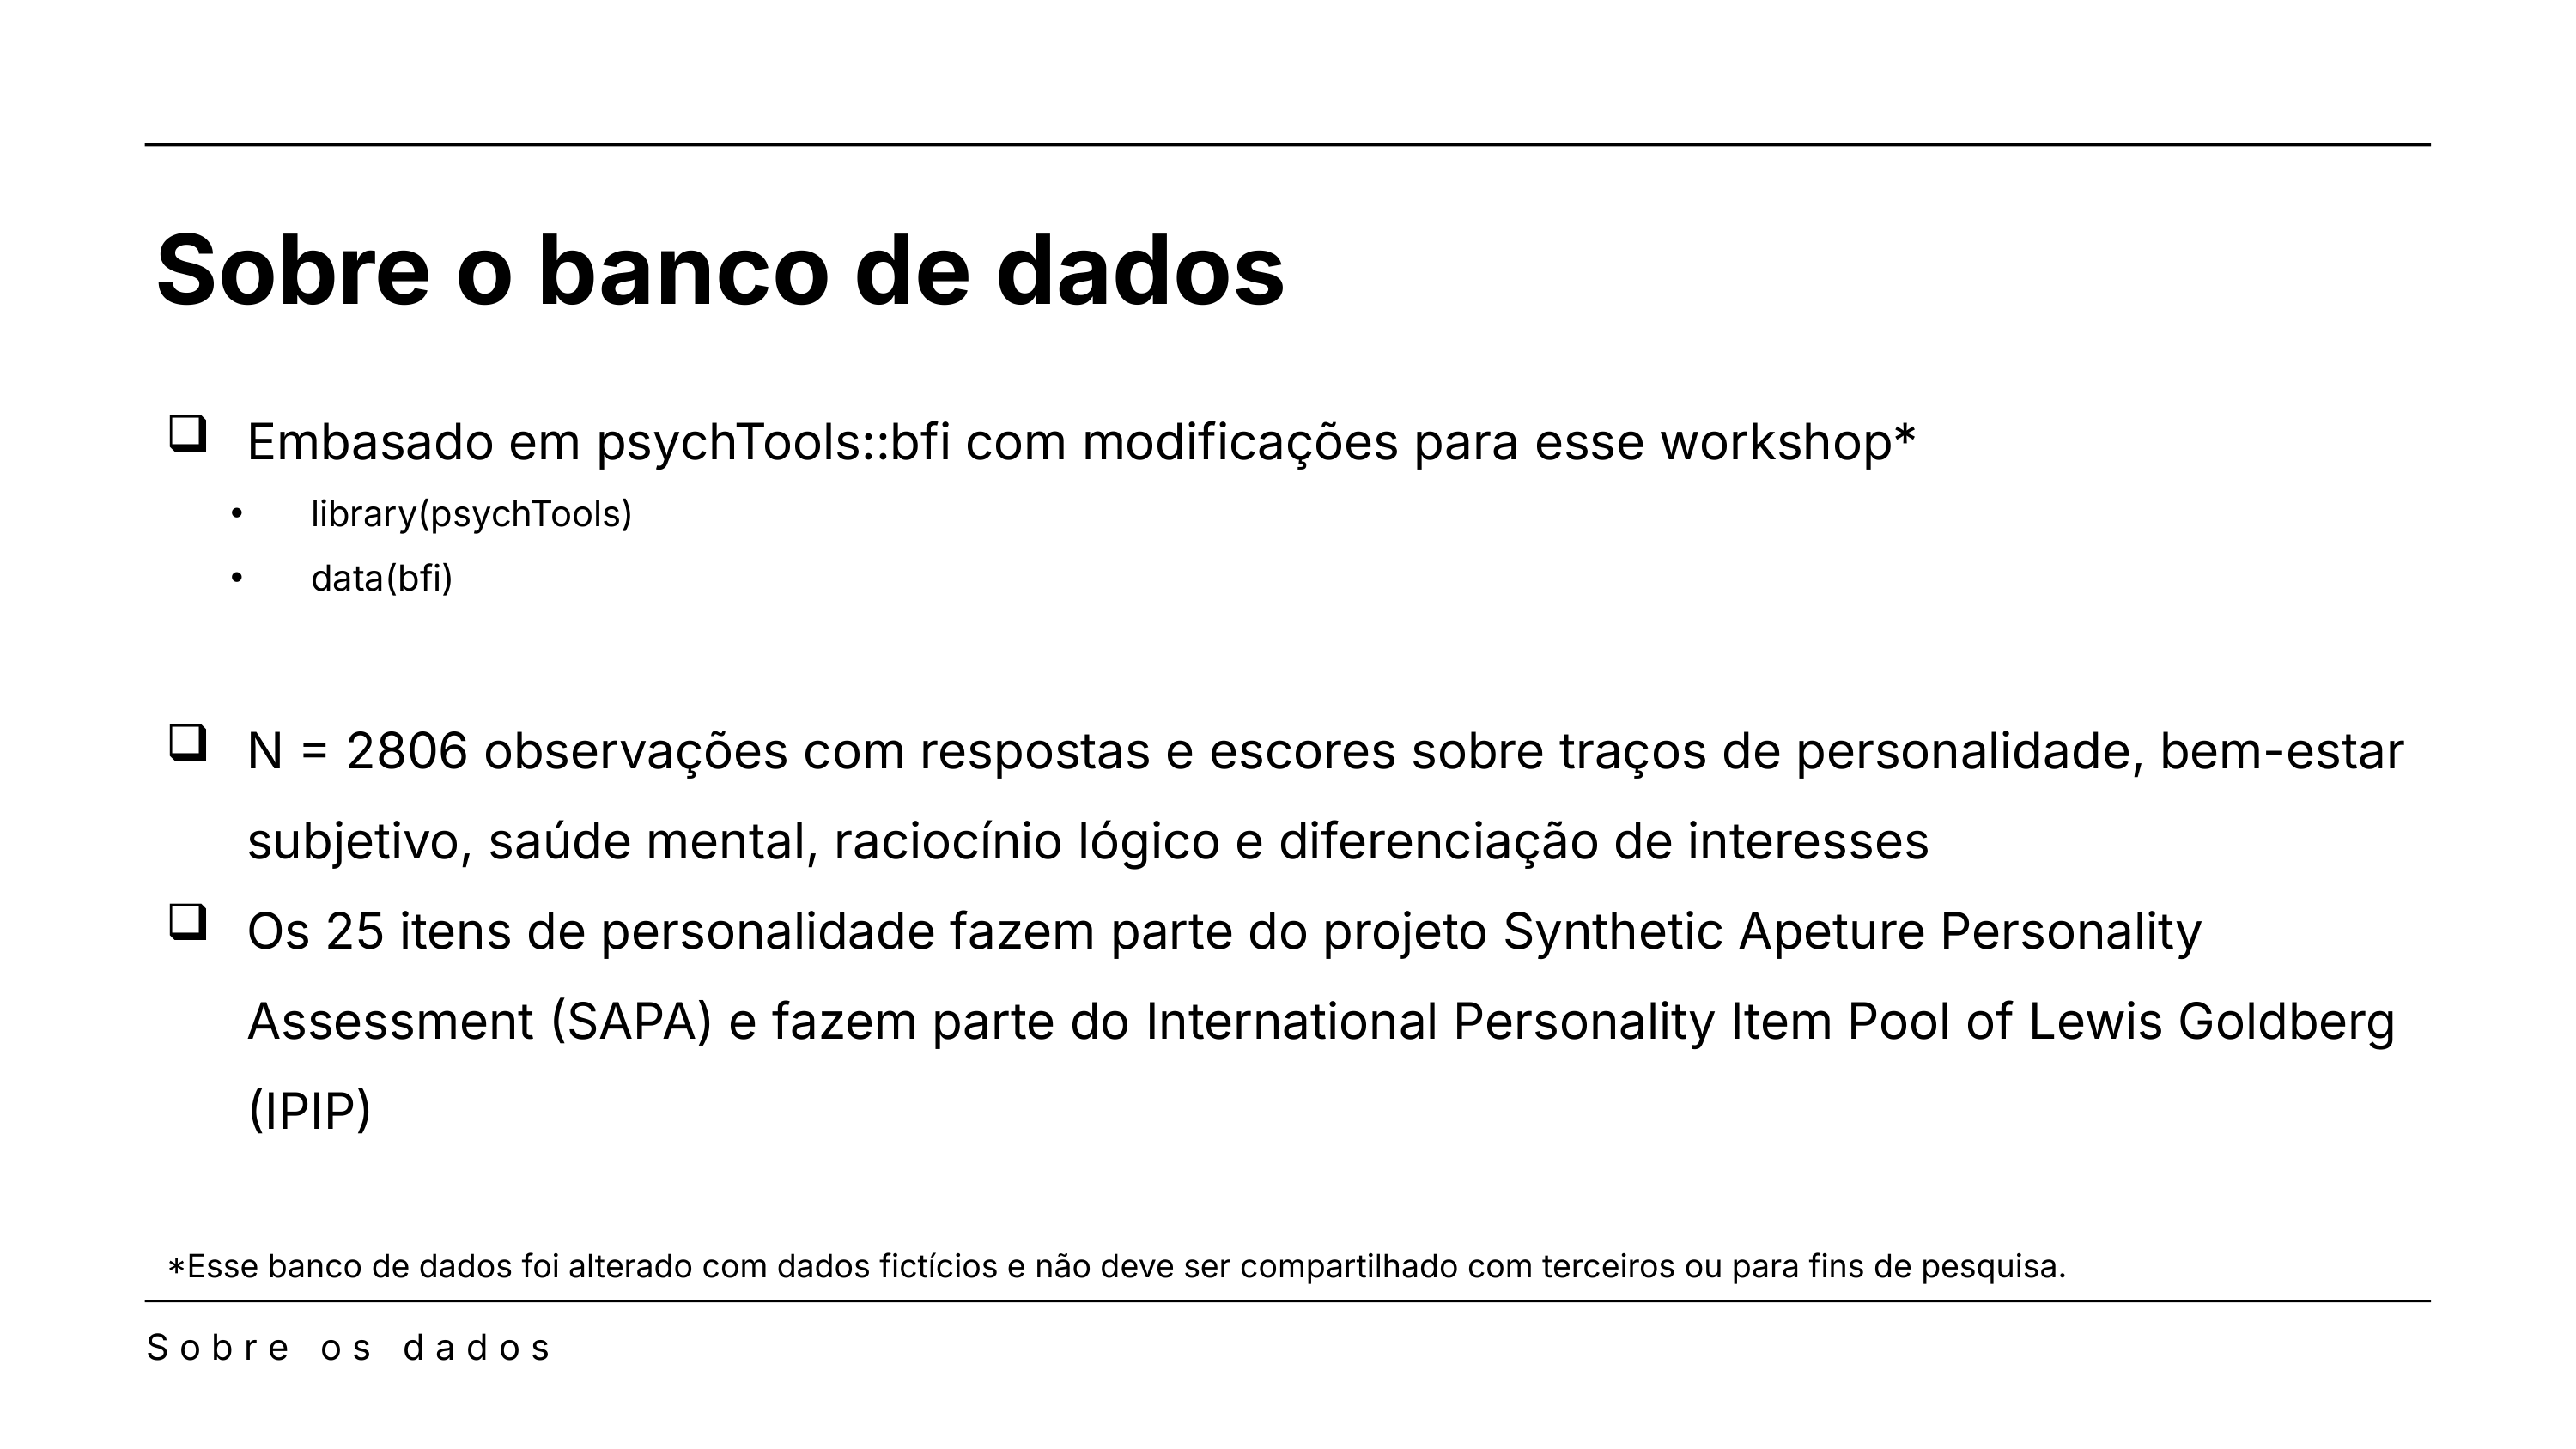

Sobre o banco de dados
Embasado em psychTools::bfi com modificações para esse workshop*
library(psychTools)
data(bfi)

N = 2806 observações com respostas e escores sobre traços de personalidade, bem-estar subjetivo, saúde mental, raciocínio lógico e diferenciação de interesses
Os 25 itens de personalidade fazem parte do projeto Synthetic Apeture Personality Assessment (SAPA) e fazem parte do International Personality Item Pool of Lewis Goldberg (IPIP)
*Esse banco de dados foi alterado com dados fictícios e não deve ser compartilhado com terceiros ou para fins de pesquisa.

Sobre os dados